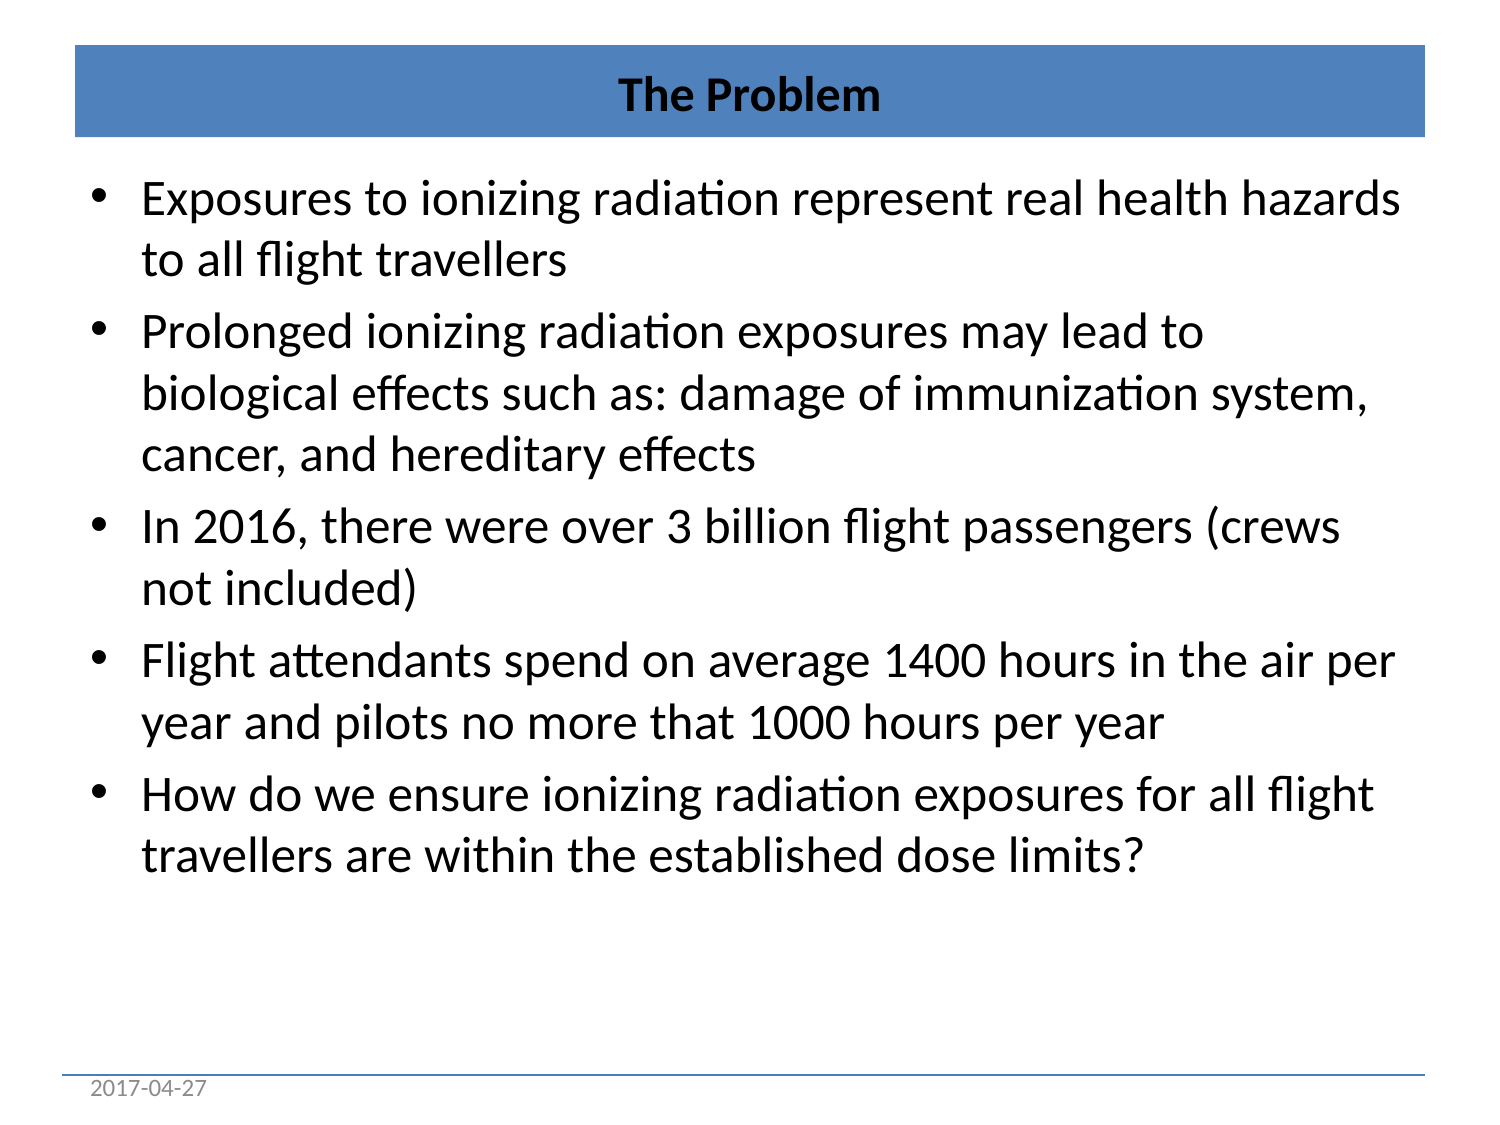

# The Problem
Exposures to ionizing radiation represent real health hazards to all flight travellers
Prolonged ionizing radiation exposures may lead to biological effects such as: damage of immunization system, cancer, and hereditary effects
In 2016, there were over 3 billion flight passengers (crews not included)
Flight attendants spend on average 1400 hours in the air per year and pilots no more that 1000 hours per year
How do we ensure ionizing radiation exposures for all flight travellers are within the established dose limits?
2017-04-27